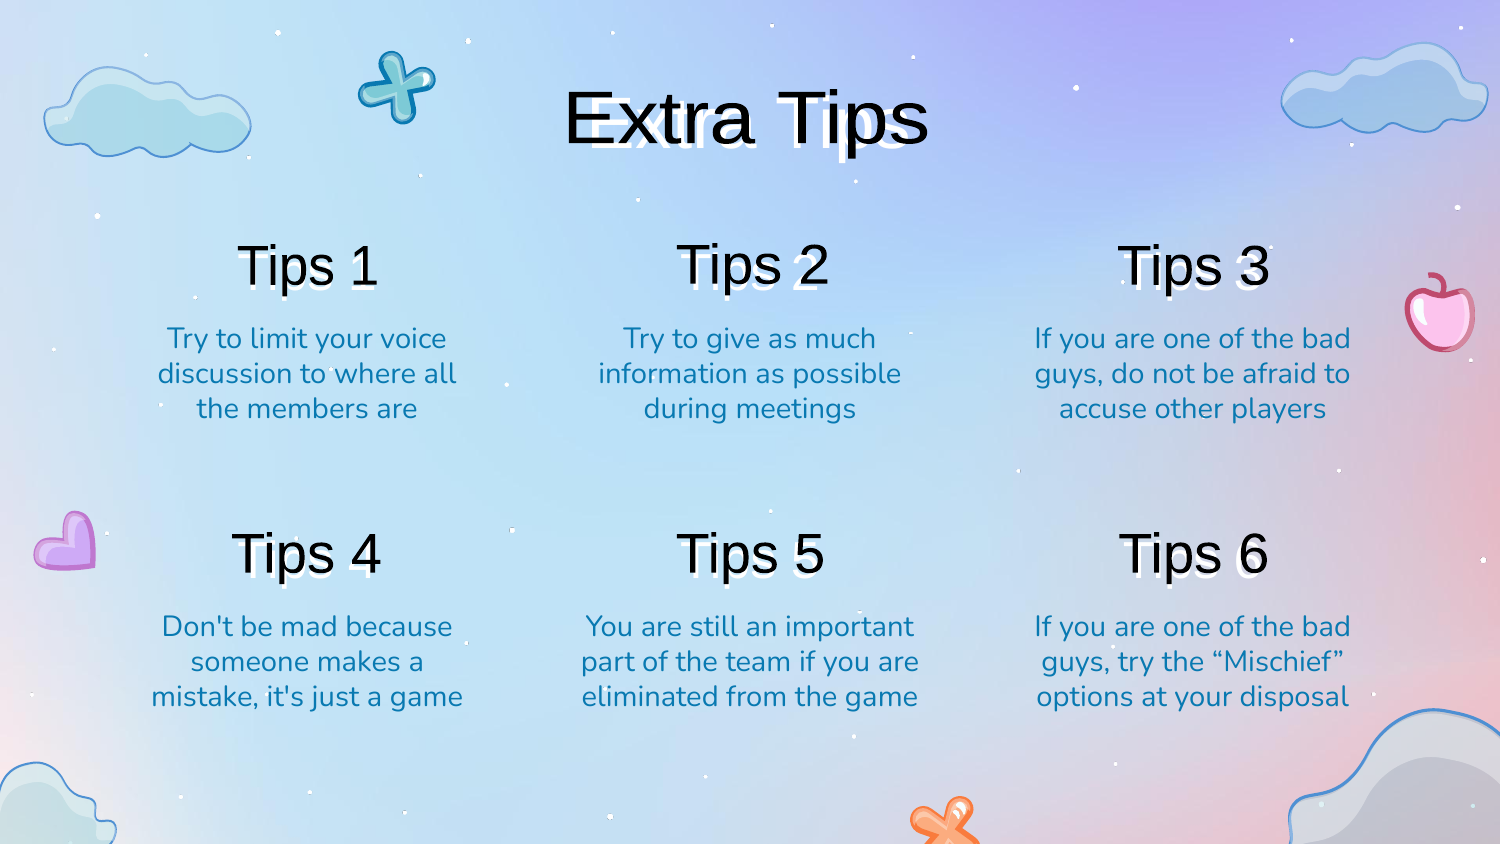

Extra Tips
Extra Tips
# Tips 1
Tips 2
Tips 3
Tips 2
Tips 1
Tips 3

Try to limit your voice discussion to where all the members are
Try to give as much information as possible during meetings
If you are one of the bad guys, do not be afraid to accuse other players

Tips 4
Tips 5
Tips 6
Tips 4
Tips 5
Tips 6
Don't be mad because someone makes a mistake, it's just a game
You are still an important part of the team if you are eliminated from the game
If you are one of the bad guys, try the “Mischief” options at your disposal